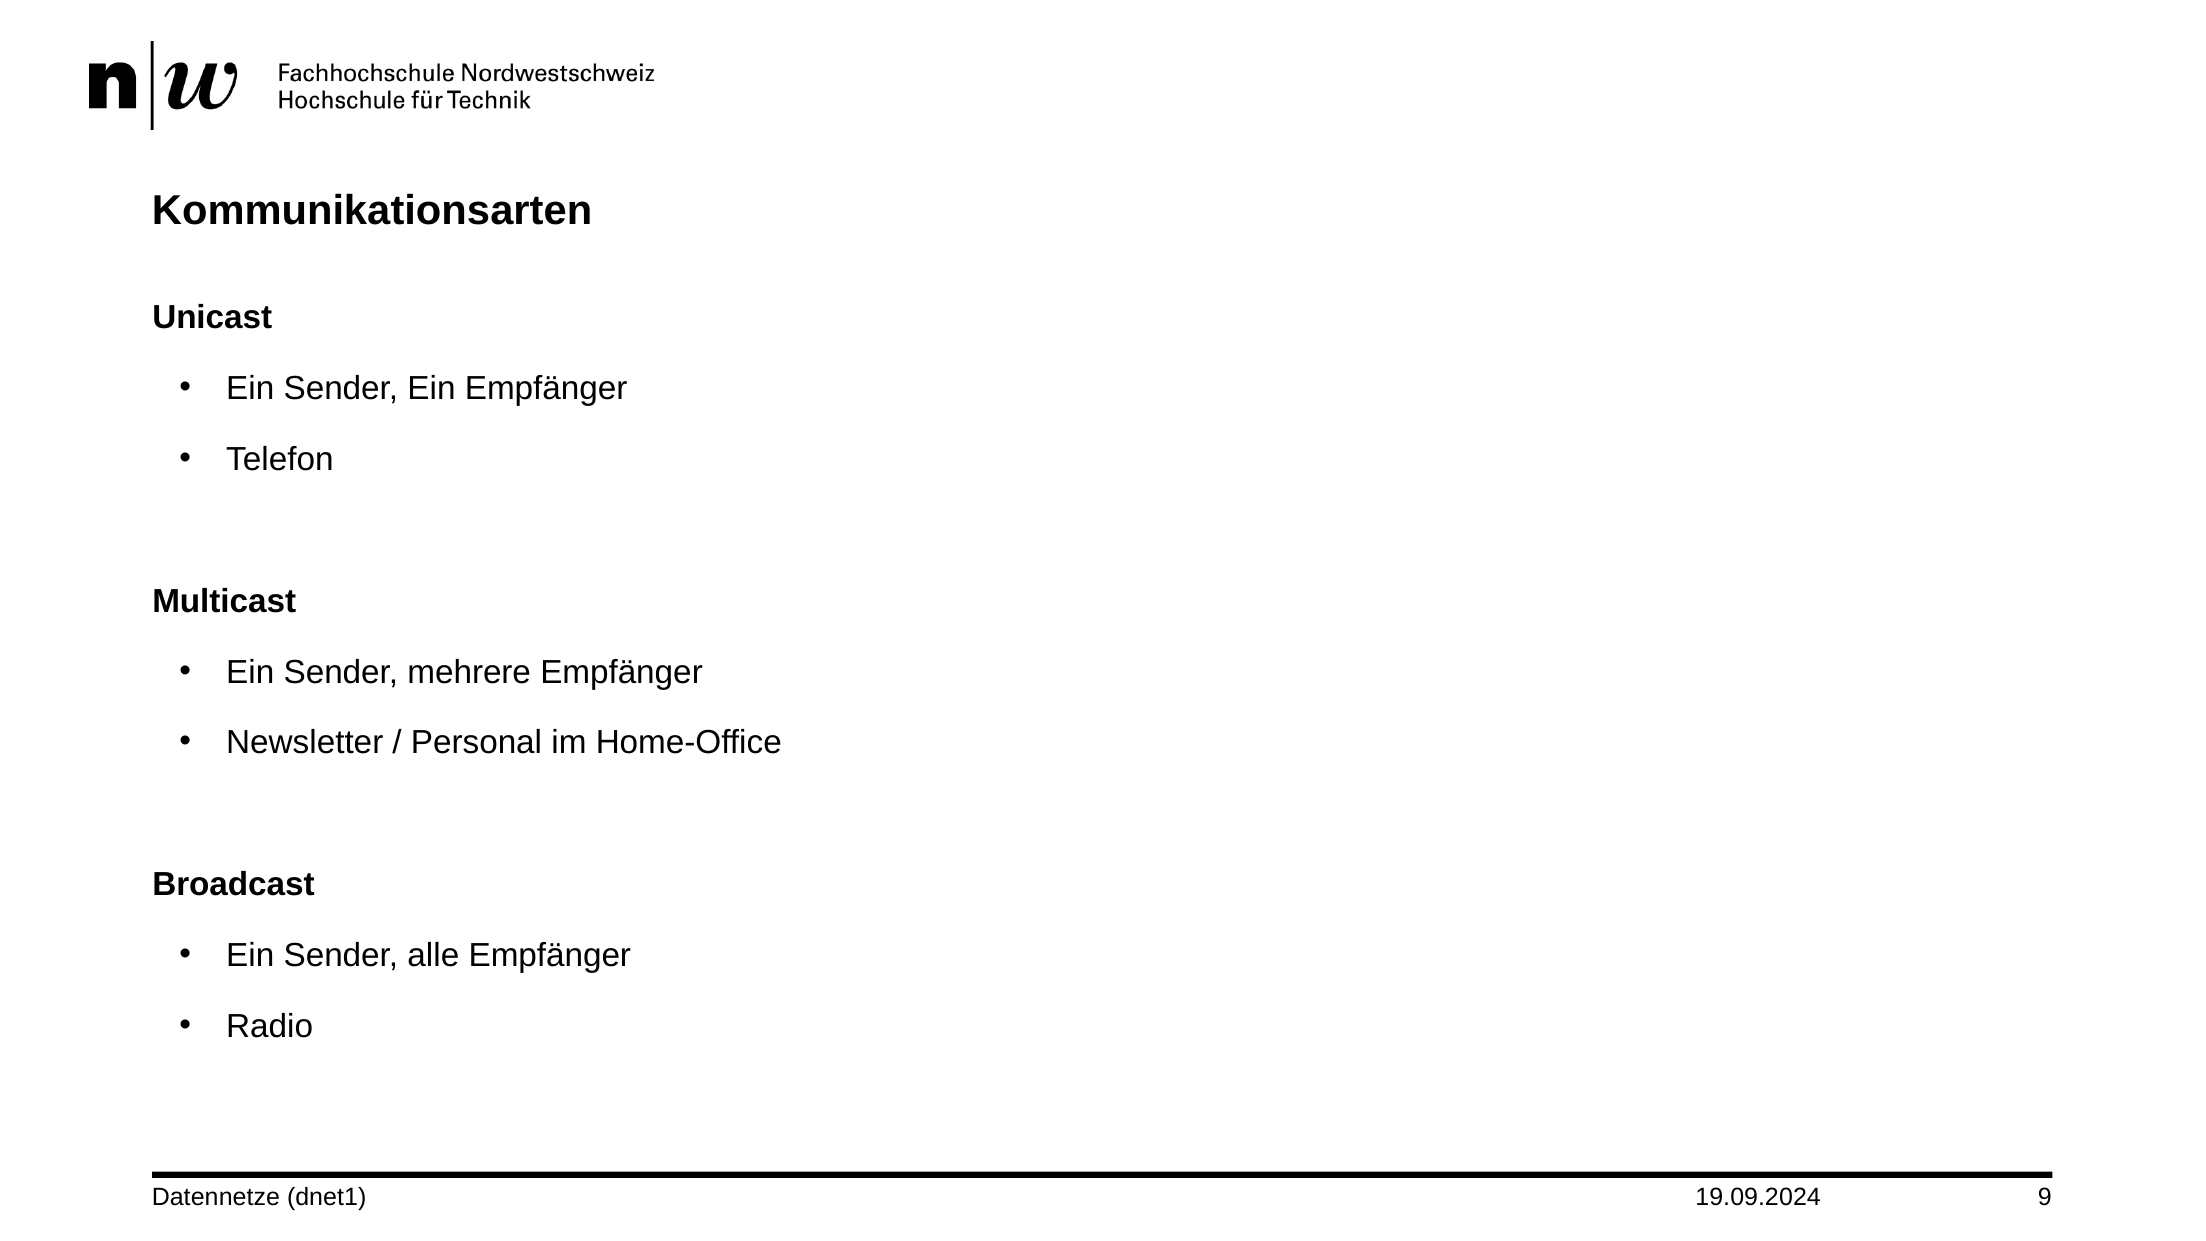

# Kommunikationsarten
Unicast
Ein Sender, Ein Empfänger
Telefon

Multicast
Ein Sender, mehrere Empfänger
Newsletter / Personal im Home-Office

Broadcast
Ein Sender, alle Empfänger
Radio

Datennetze (dnet1)
19.09.2024
9